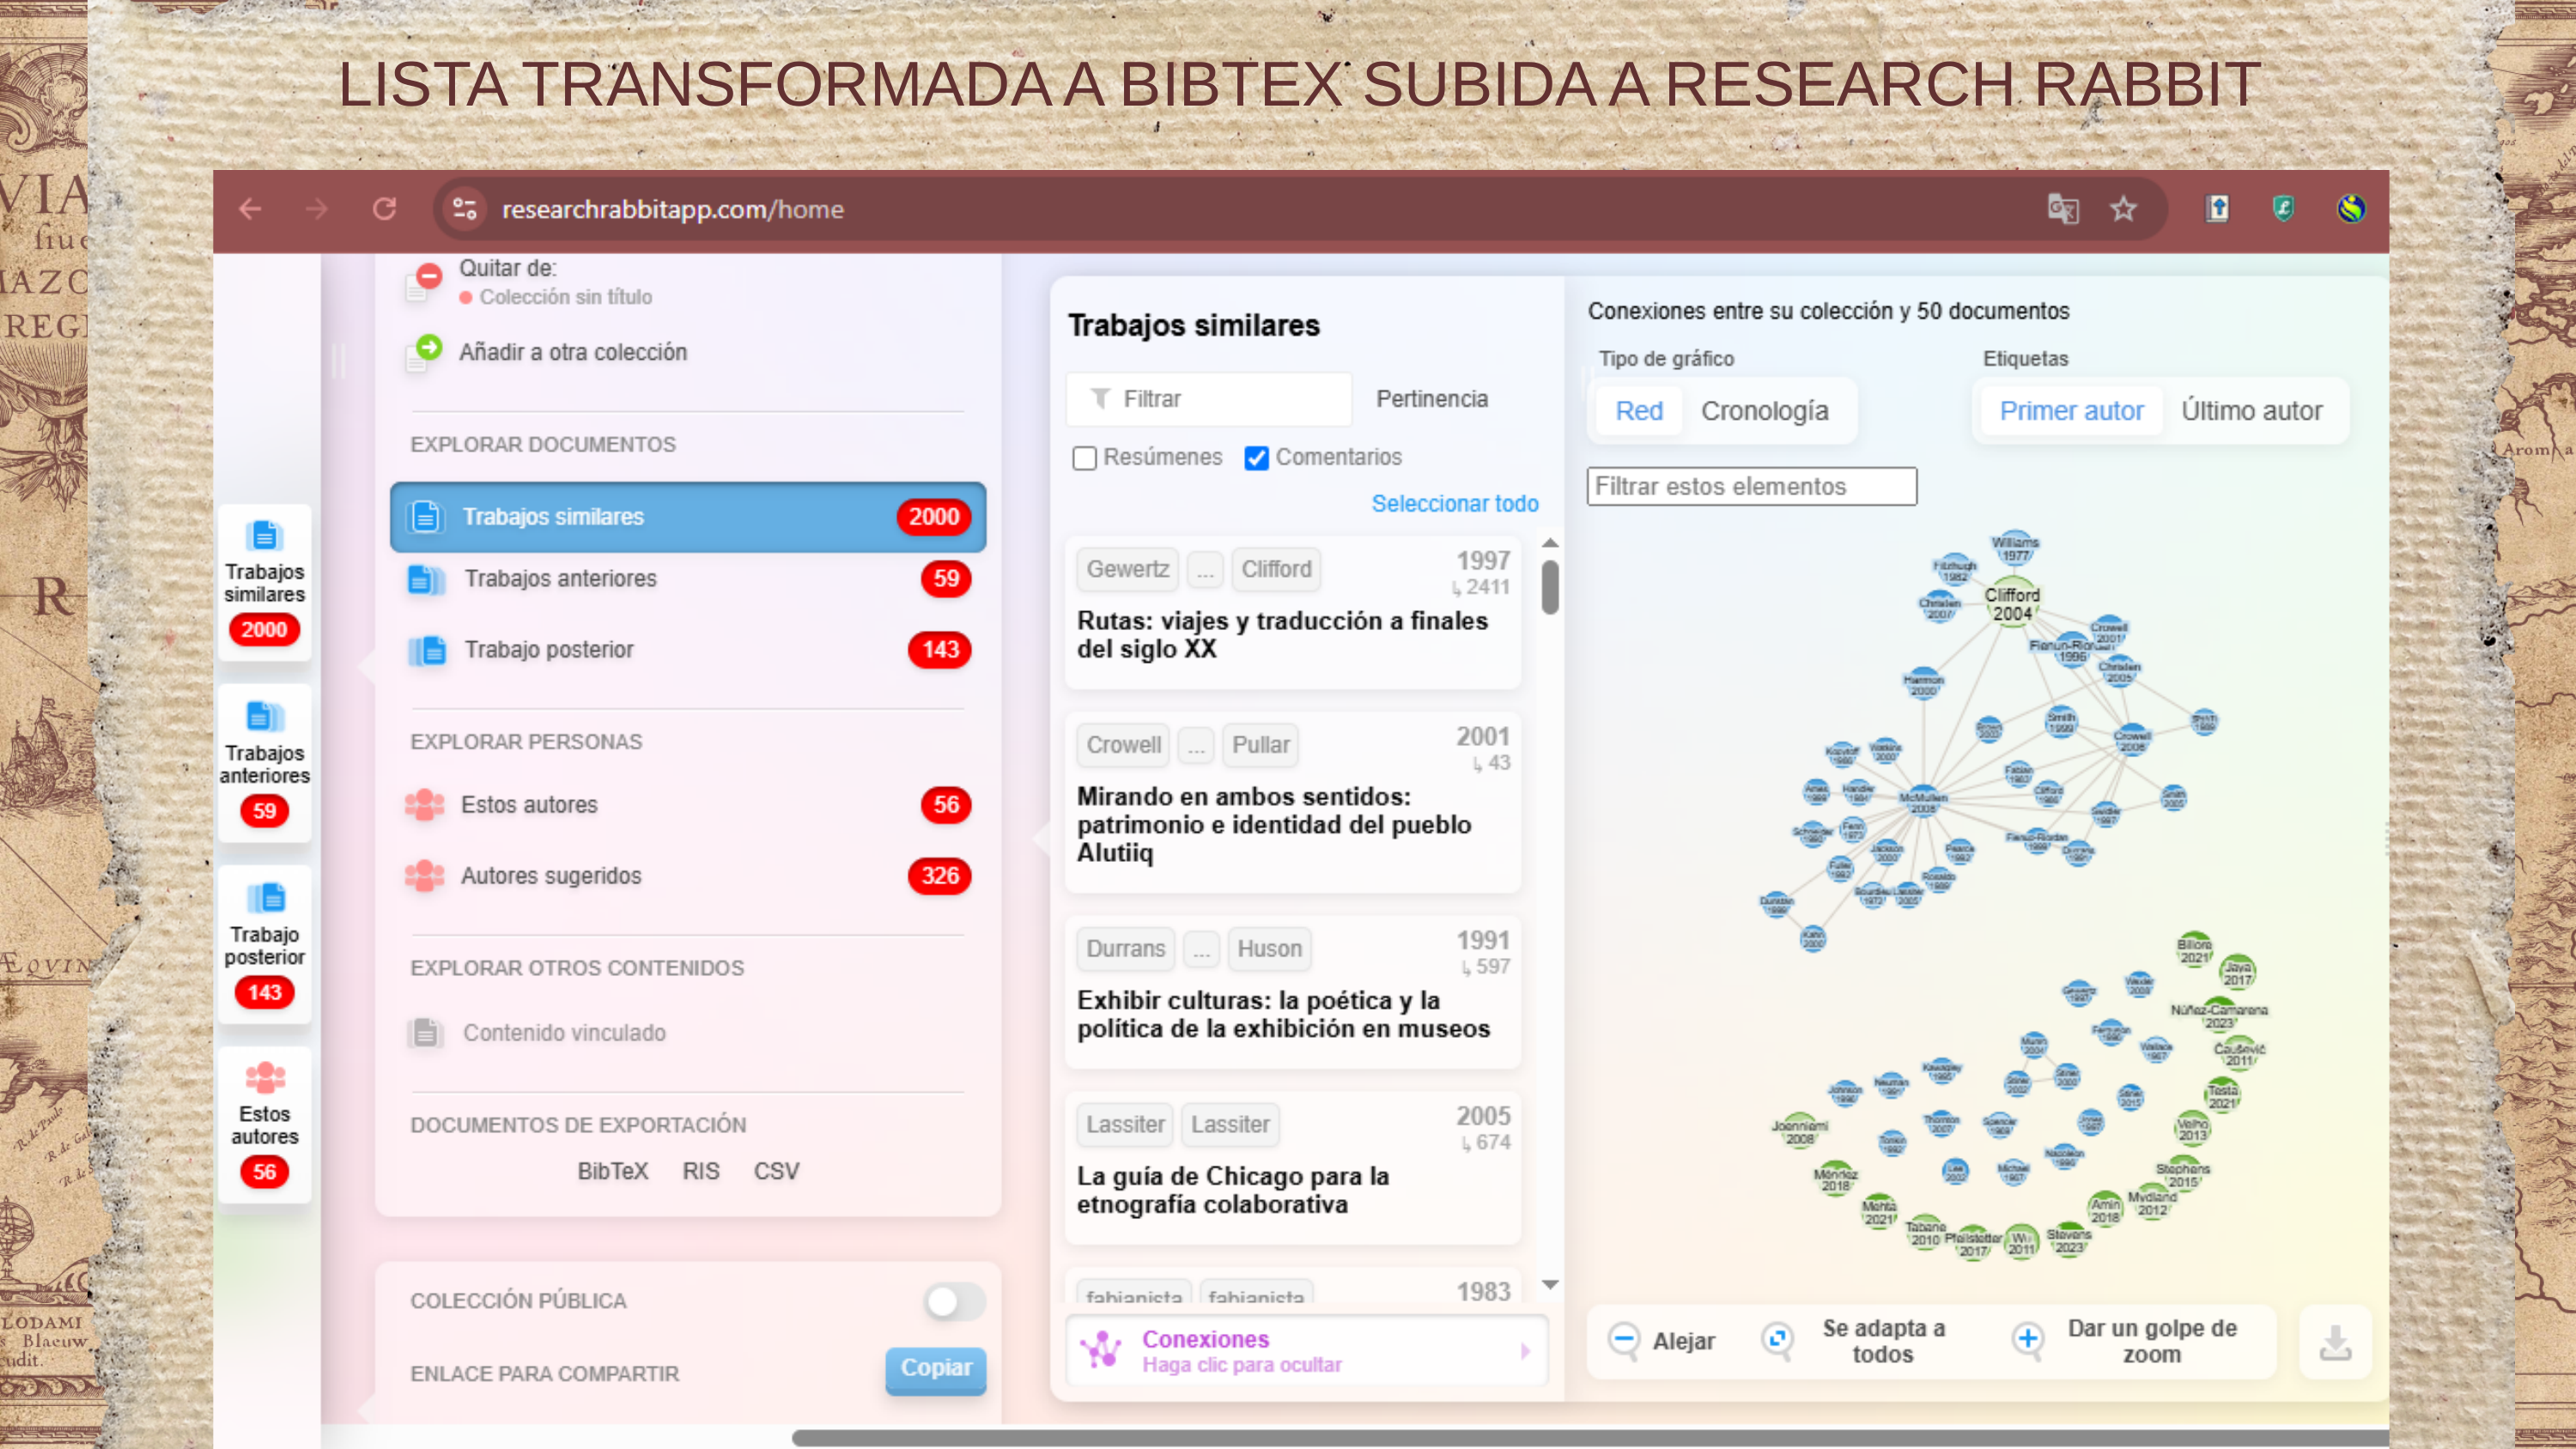

LISTA TRANSFORMADA A BIBTEX SUBIDA A RESEARCH RABBIT